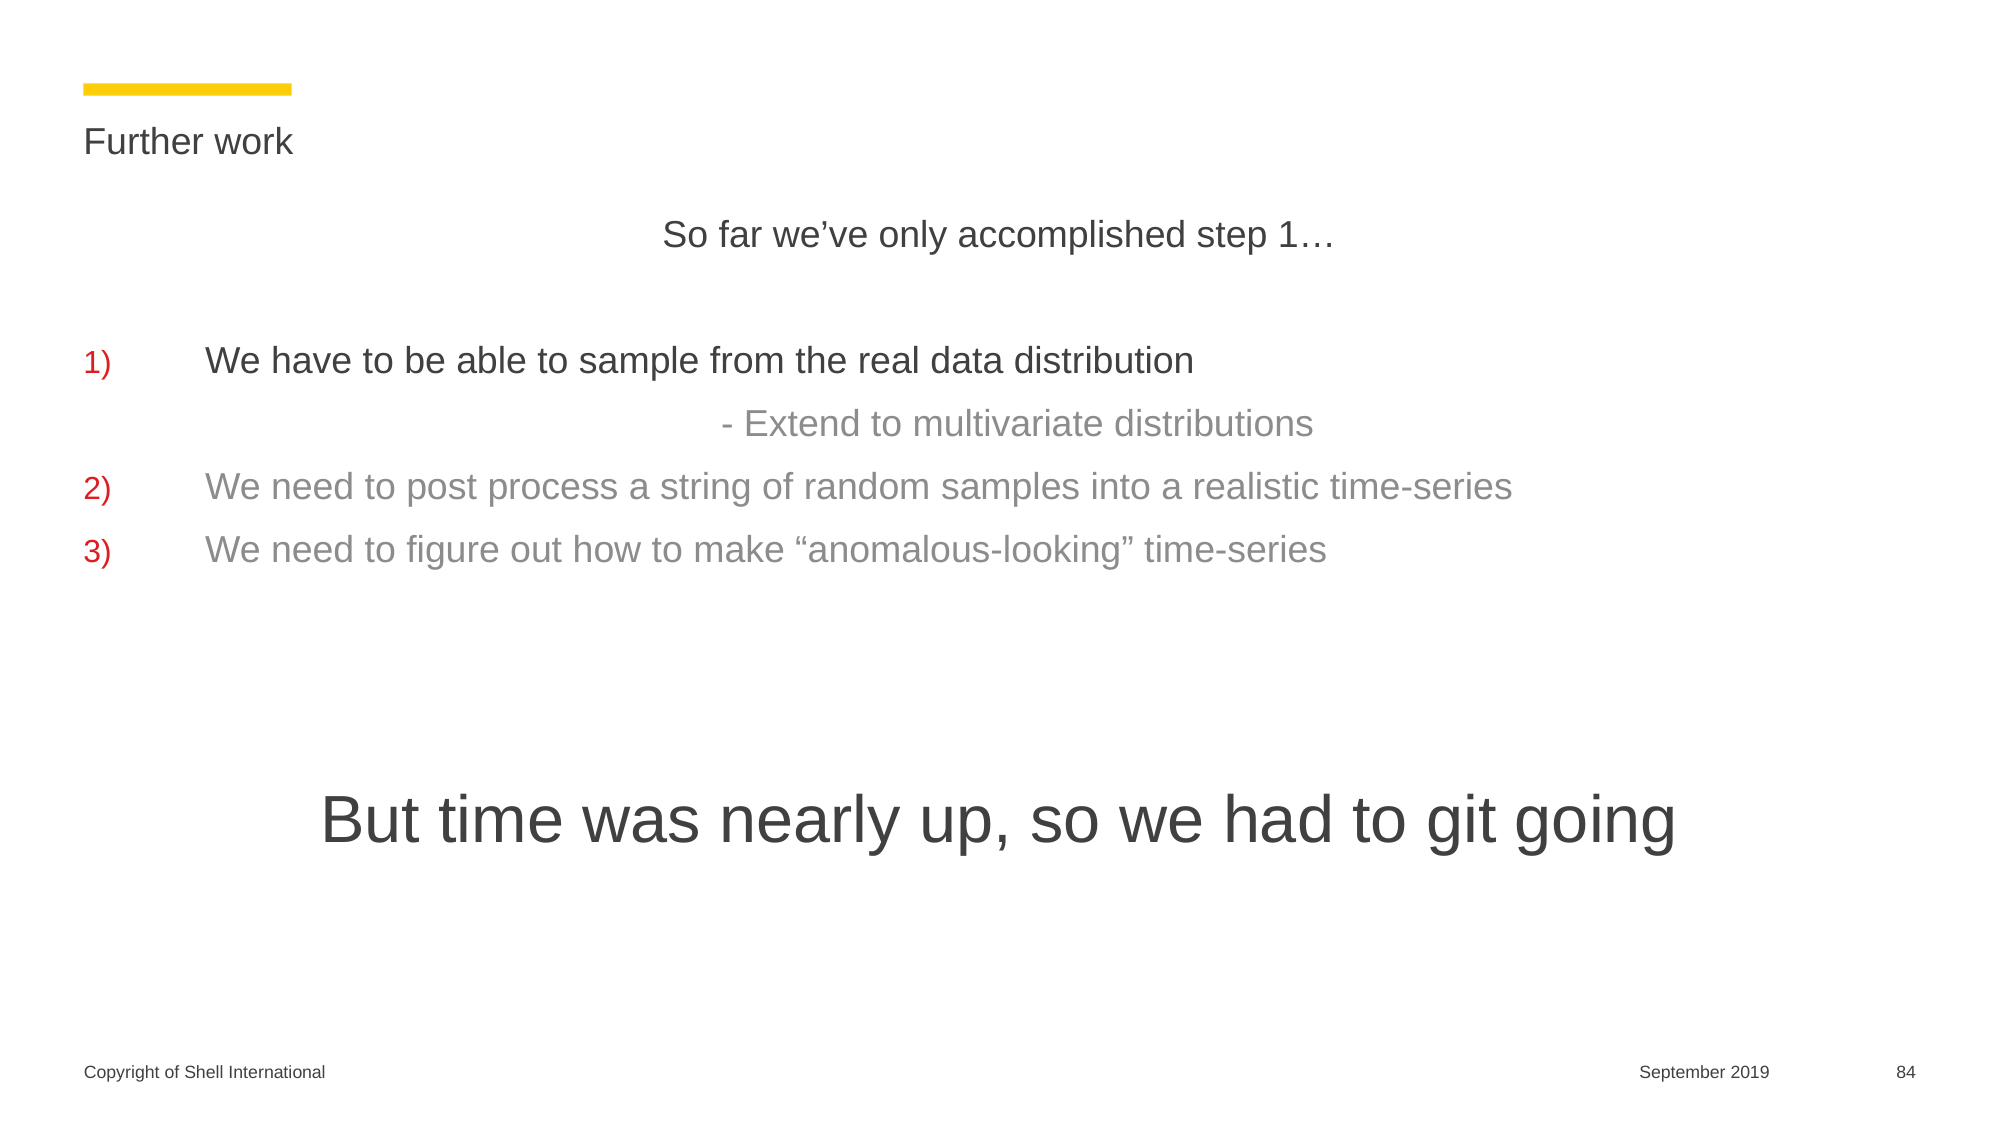

# Further work
So far we’ve only accomplished step 1…

We have to be able to sample from the real data distribution
				- Extend to multivariate distributions
We need to post process a string of random samples into a realistic time-series
We need to figure out how to make “anomalous-looking” time-series

But time was nearly up, so we had to git going

84
September 2019